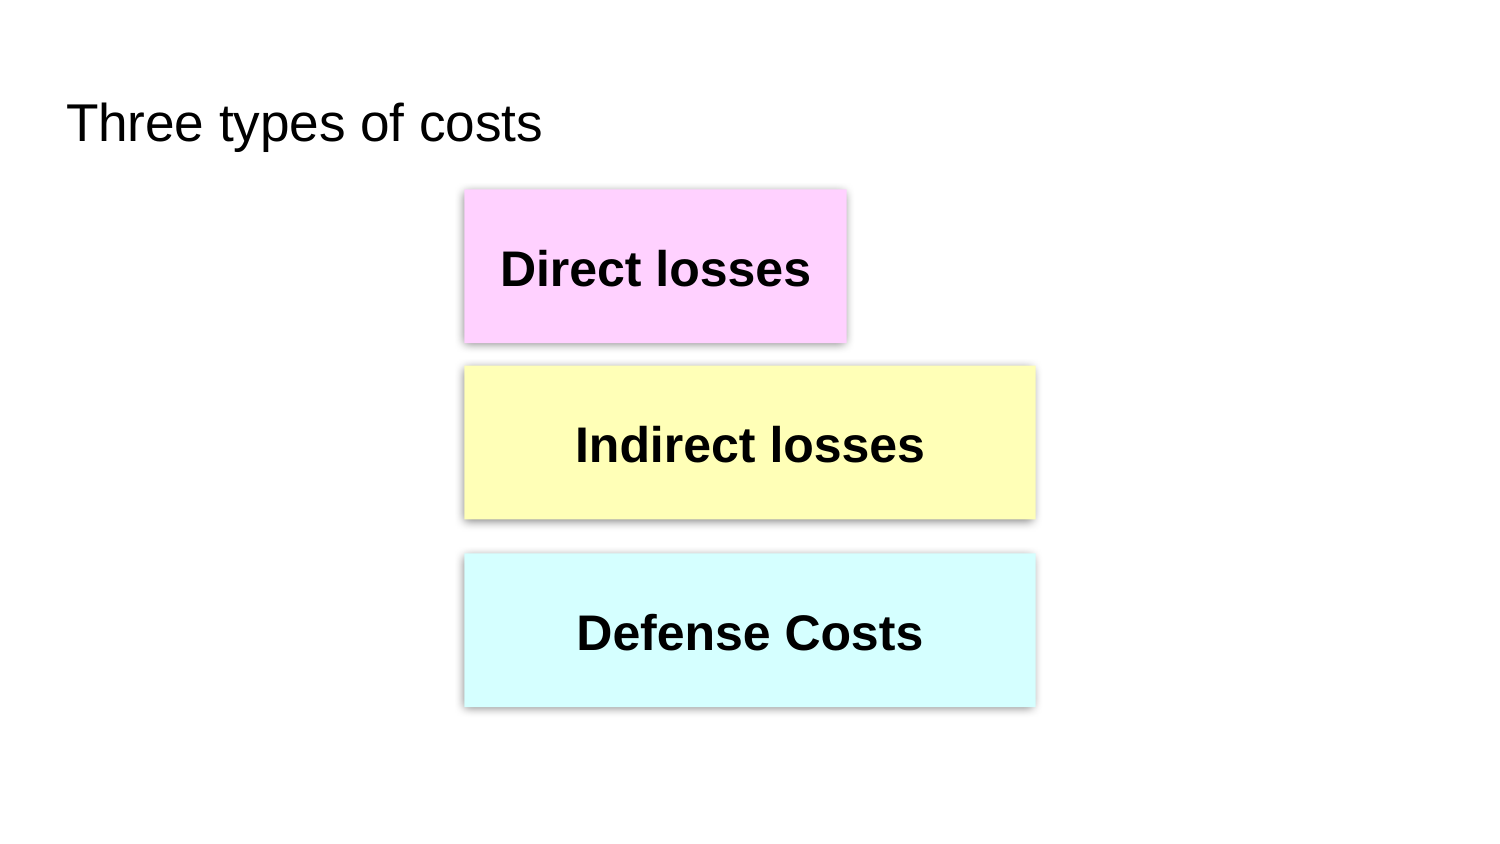

# Three types of costs
Direct losses
Indirect losses
Defense Costs